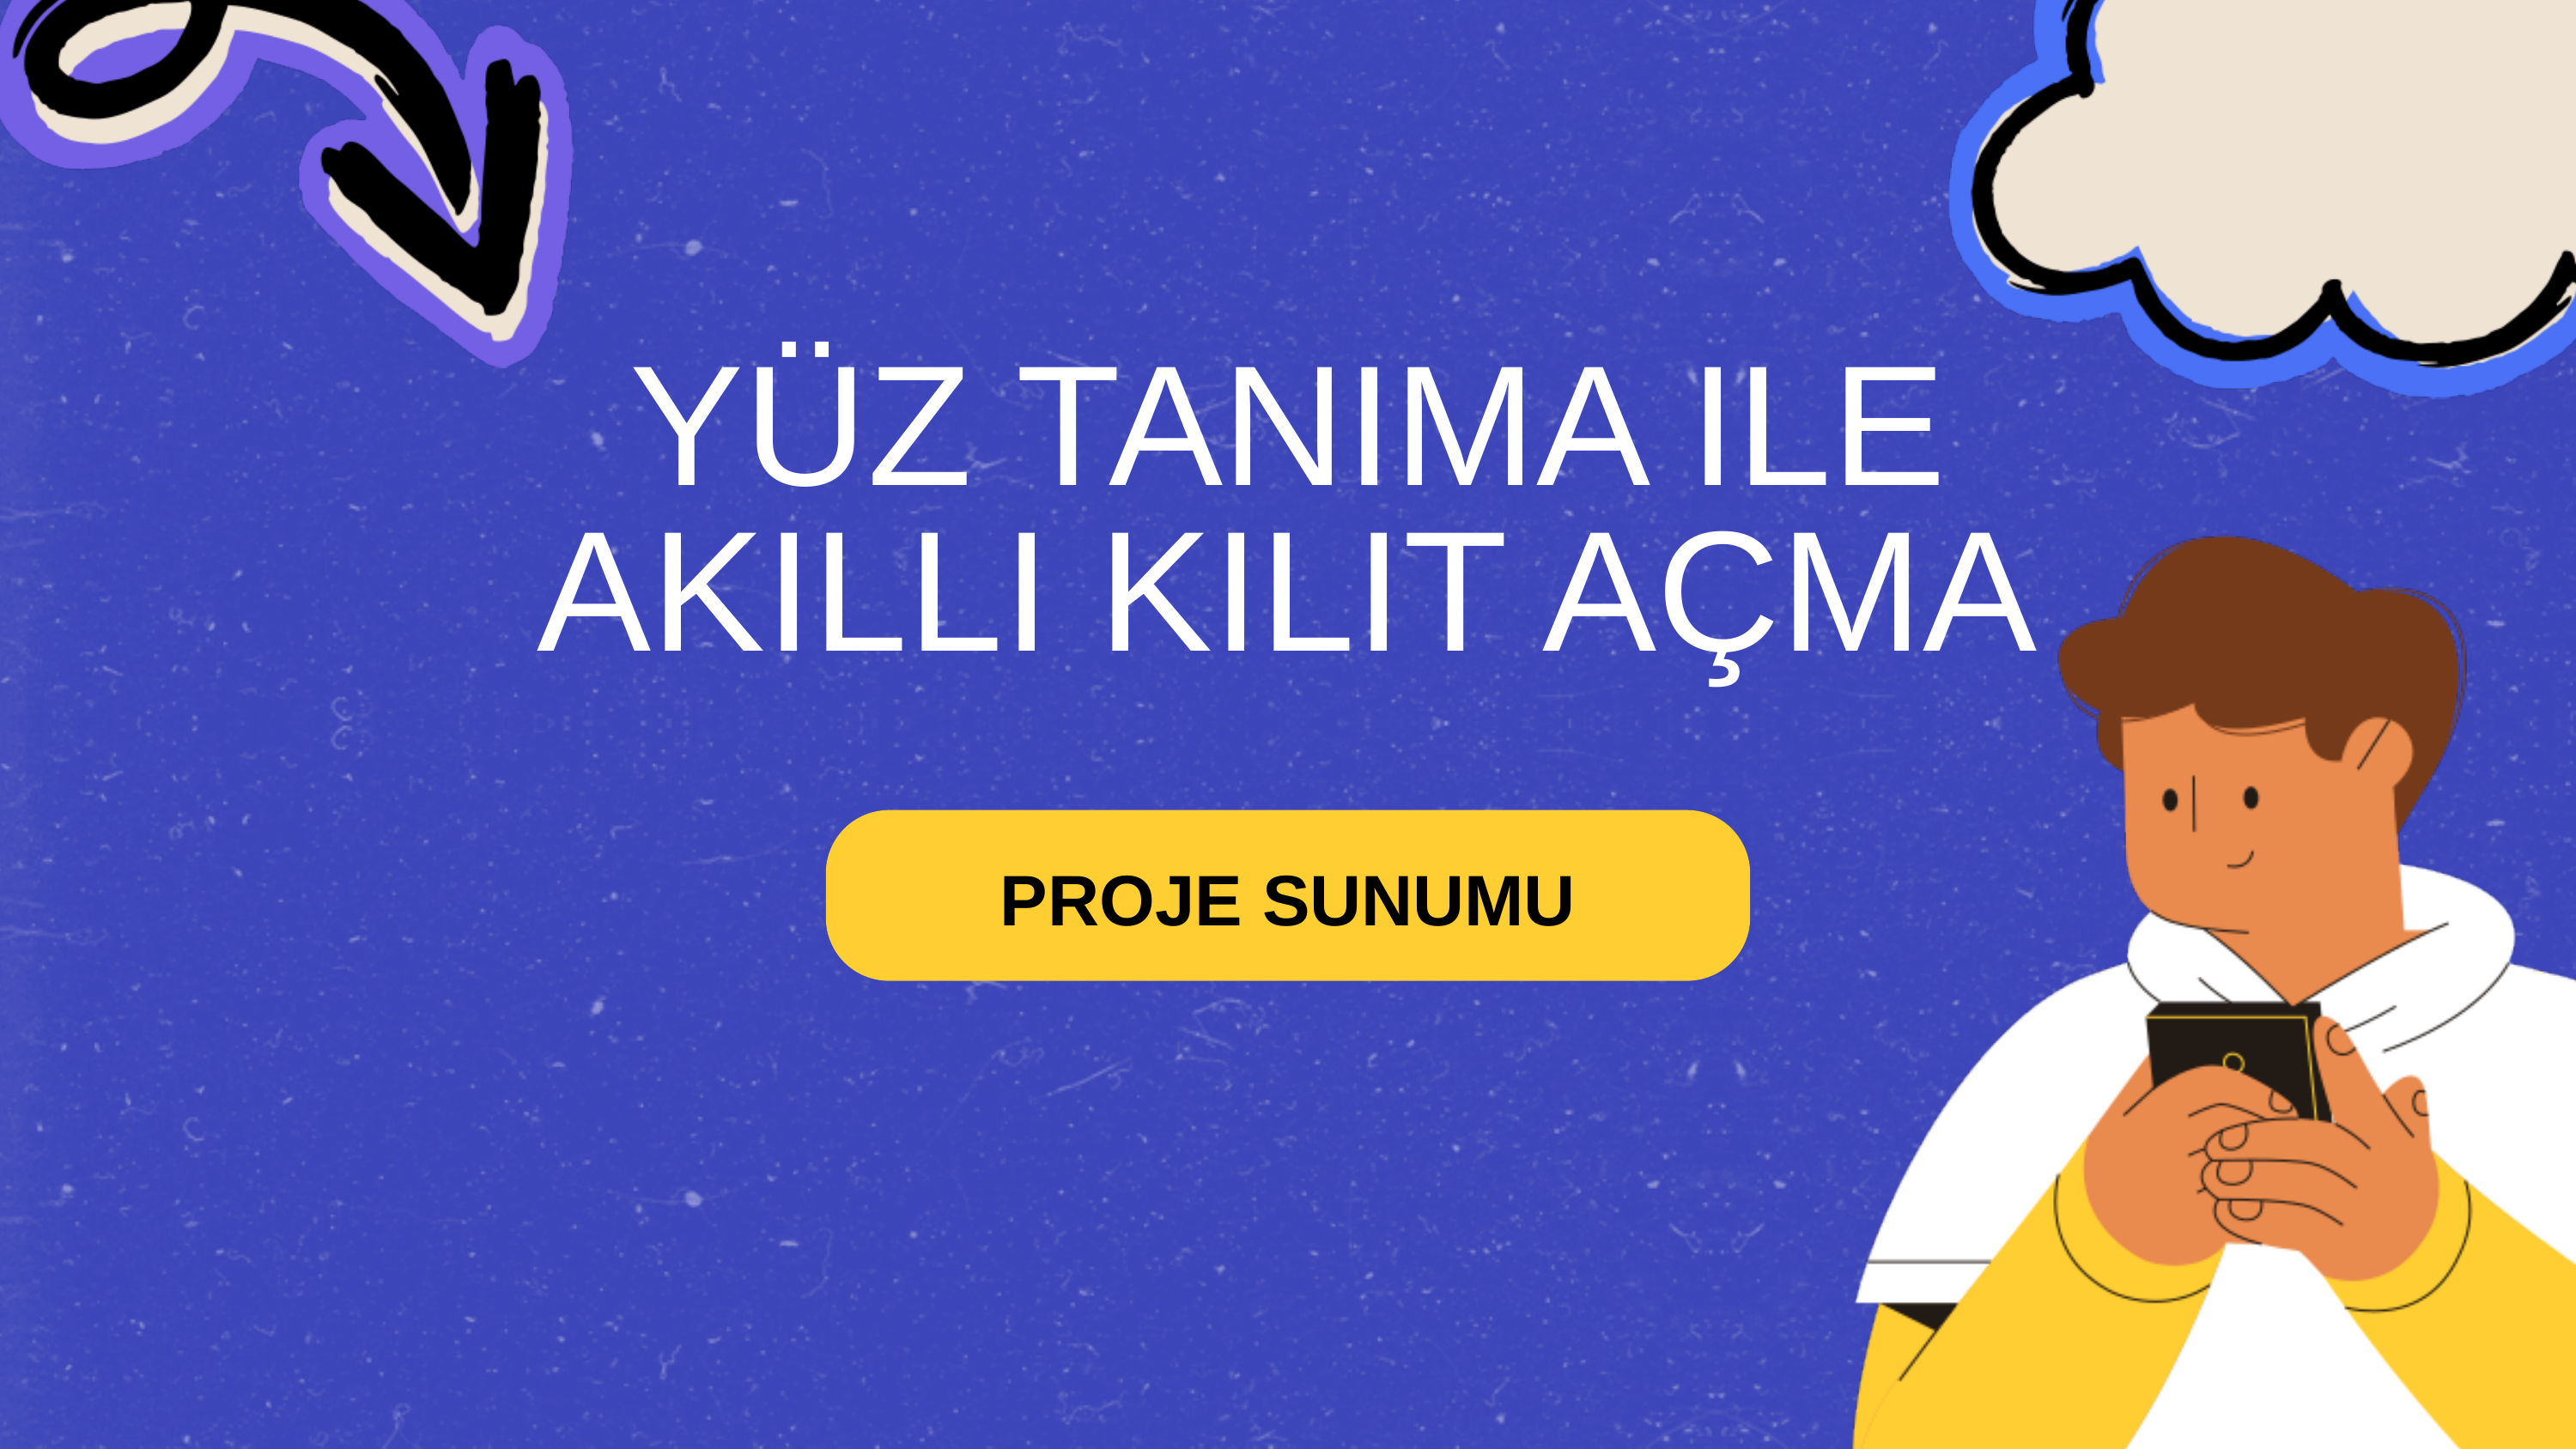

YÜZ TANIMA ILE AKILLI KILIT AÇMA

PROJE SUNUMU